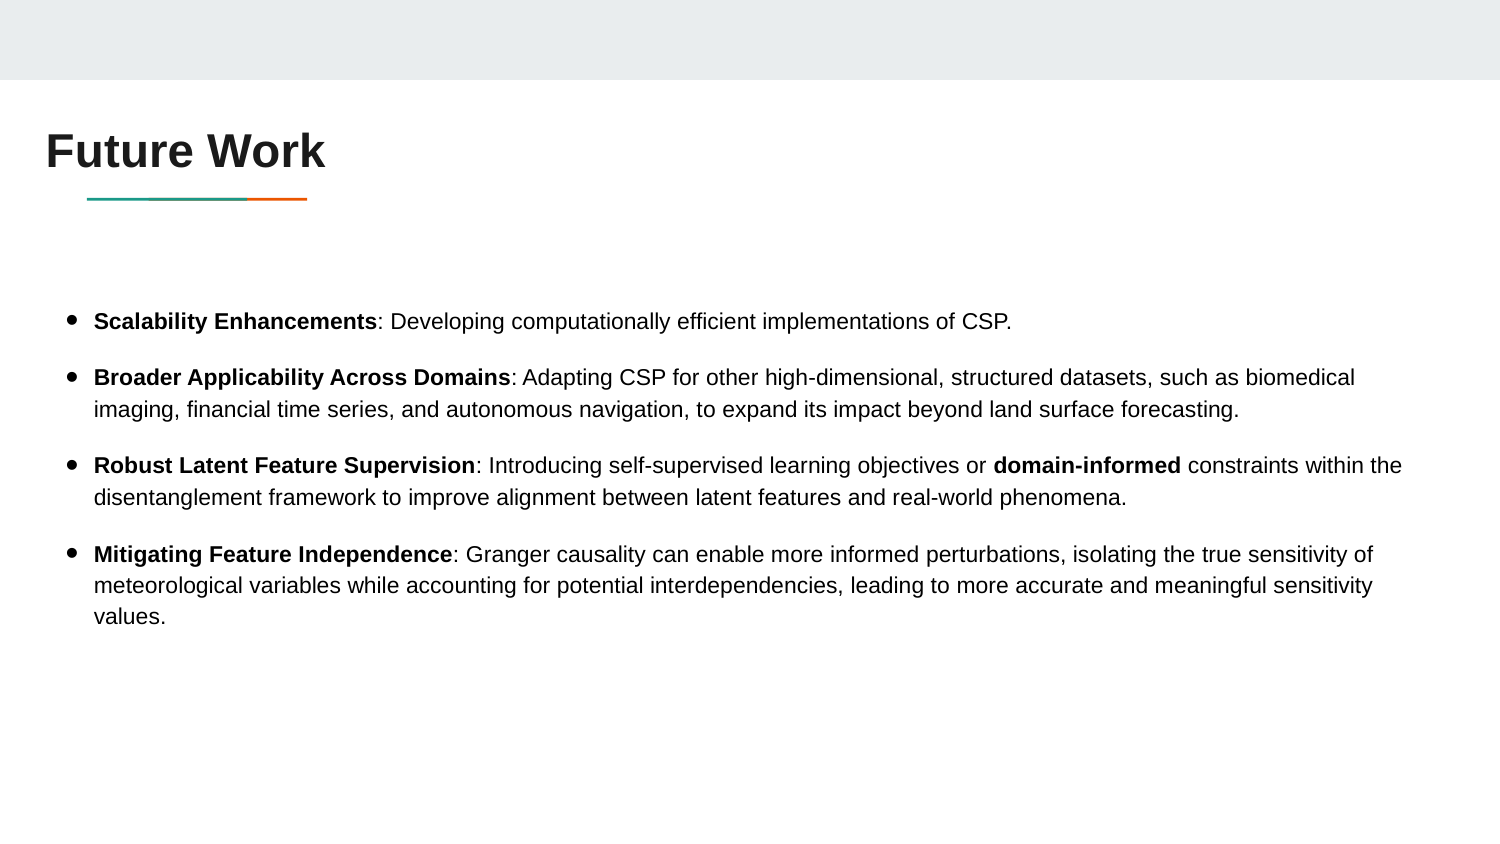

# Future Work
Scalability Enhancements: Developing computationally efficient implementations of CSP.
Broader Applicability Across Domains: Adapting CSP for other high-dimensional, structured datasets, such as biomedical imaging, financial time series, and autonomous navigation, to expand its impact beyond land surface forecasting.
Robust Latent Feature Supervision: Introducing self-supervised learning objectives or domain-informed constraints within the disentanglement framework to improve alignment between latent features and real-world phenomena.
Mitigating Feature Independence: Granger causality can enable more informed perturbations, isolating the true sensitivity of meteorological variables while accounting for potential interdependencies, leading to more accurate and meaningful sensitivity values.